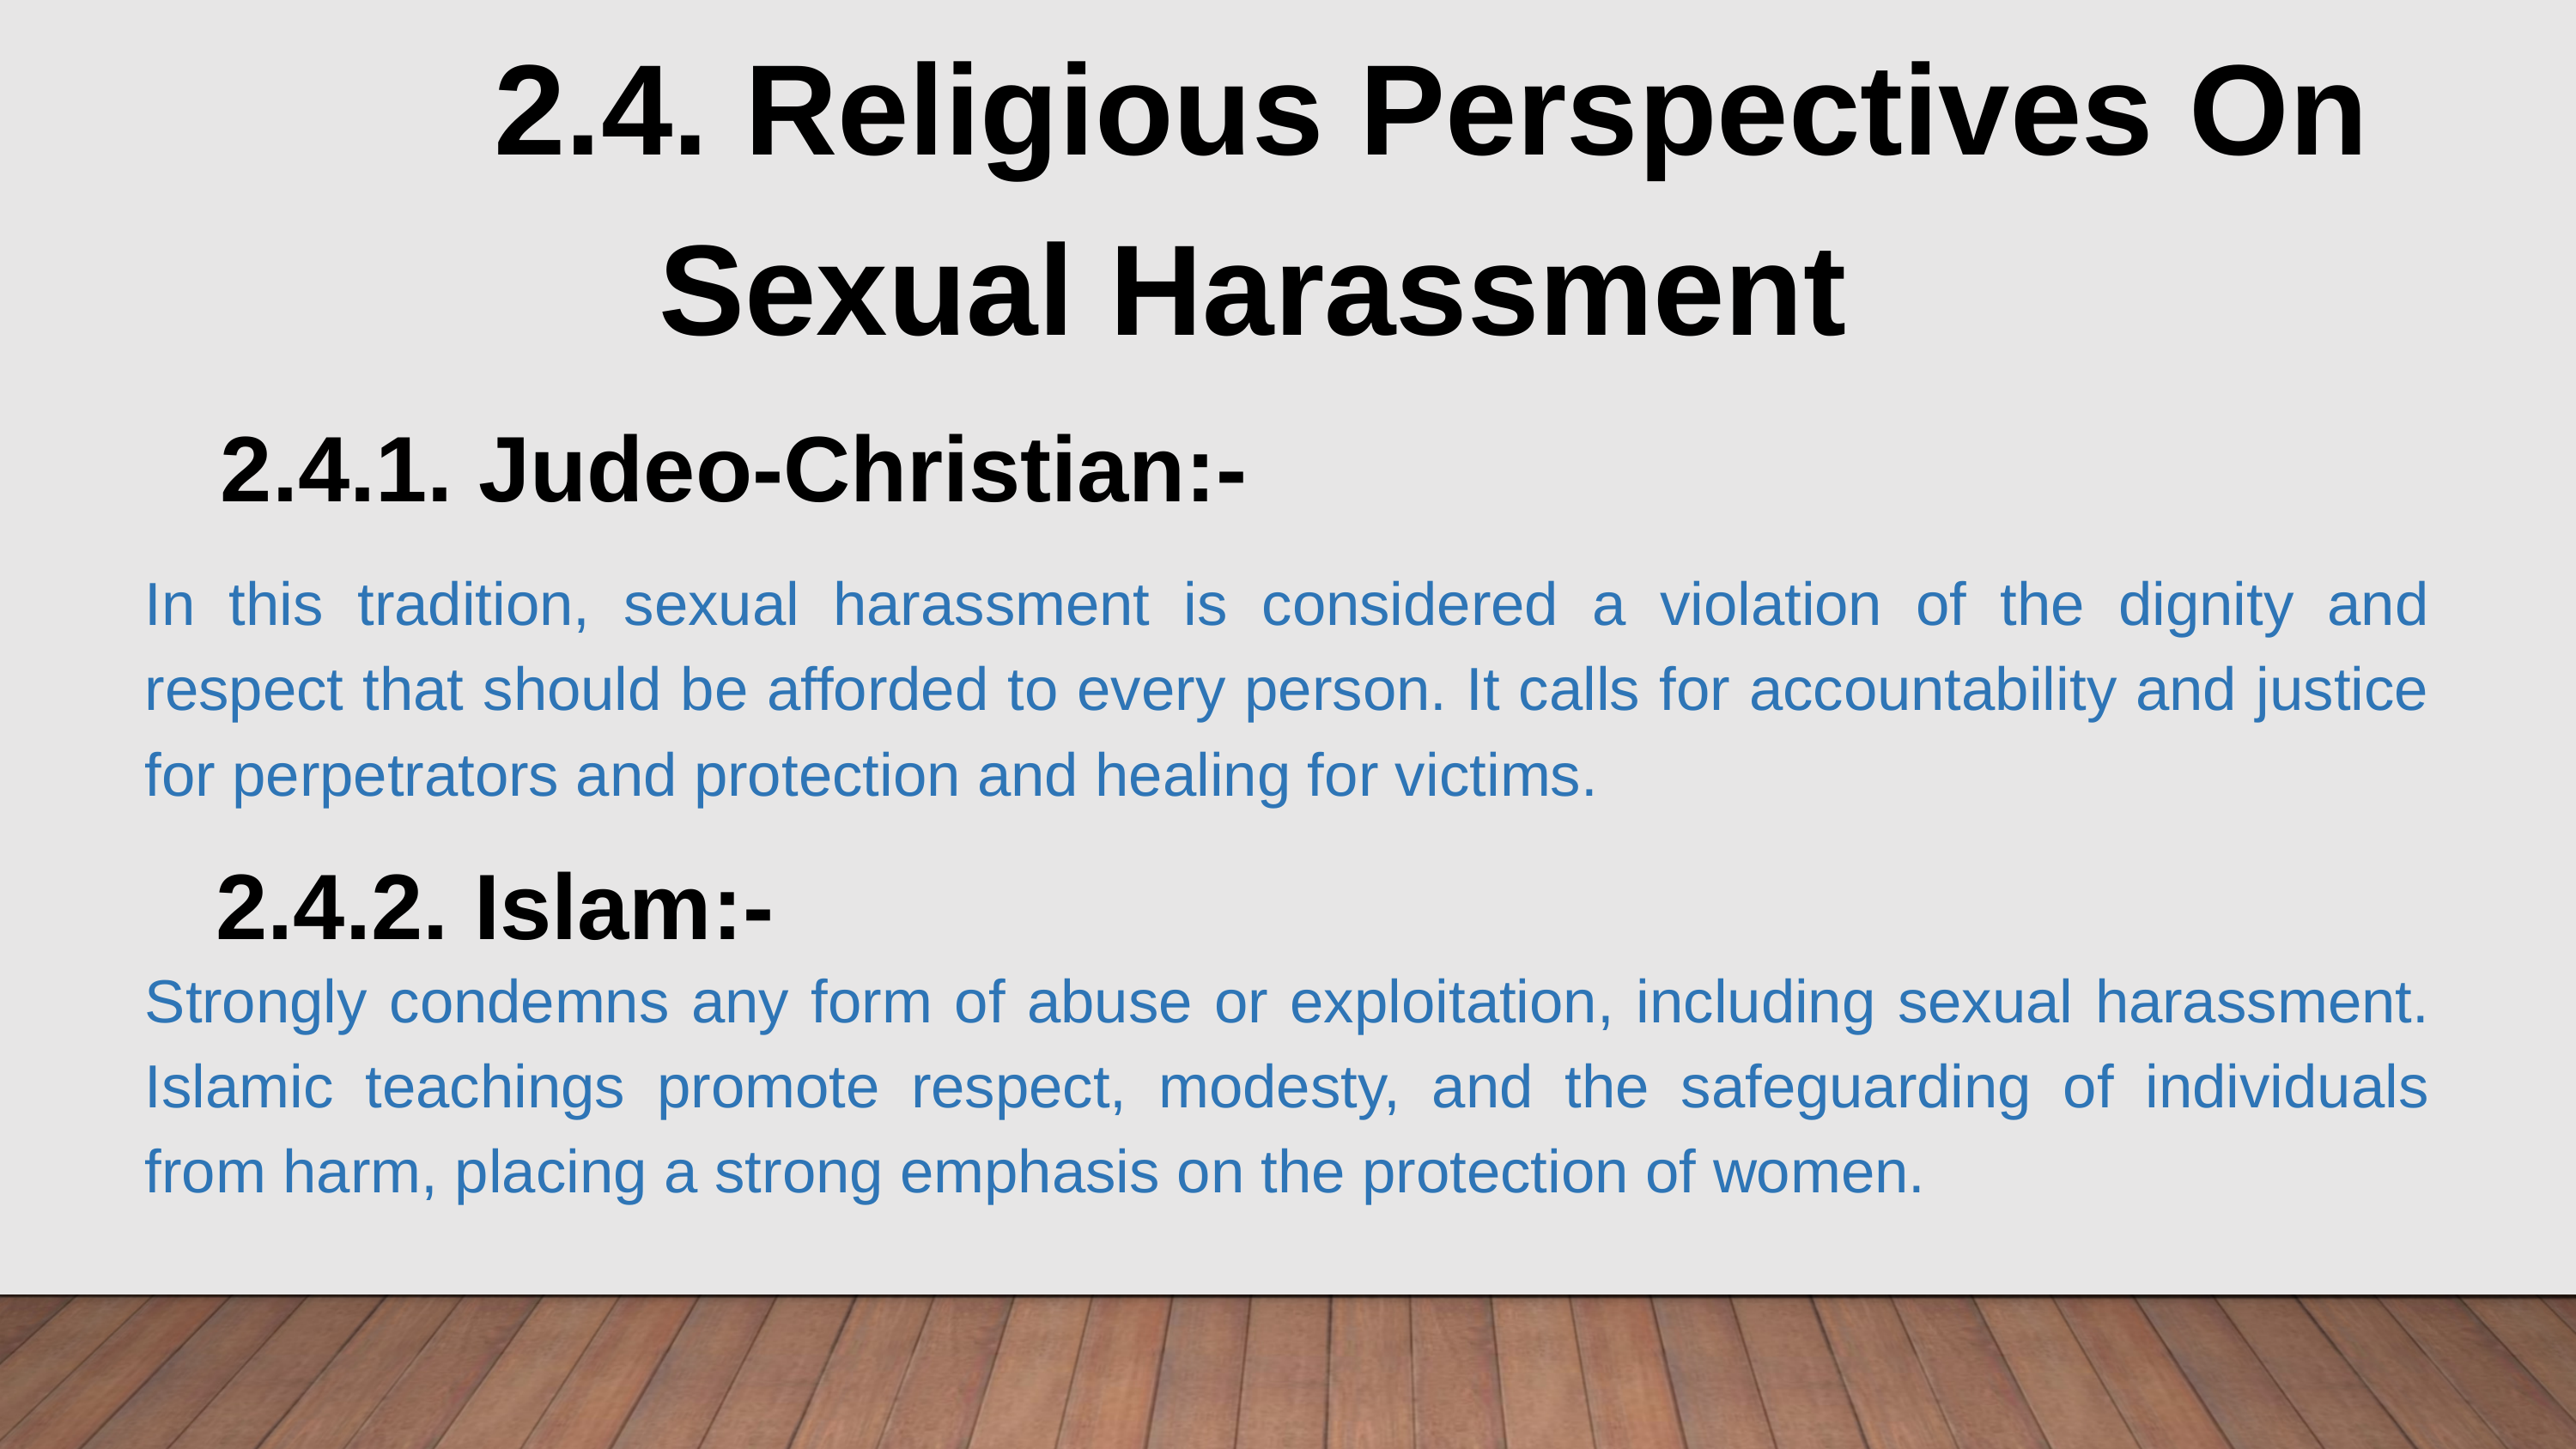

2.4. Religious Perspectives On Sexual Harassment
2.4.1. Judeo-Christian:-
In this tradition, sexual harassment is considered a violation of the dignity and respect that should be afforded to every person. It calls for accountability and justice for perpetrators and protection and healing for victims.
2.4.2. Islam:-
Strongly condemns any form of abuse or exploitation, including sexual harassment. Islamic teachings promote respect, modesty, and the safeguarding of individuals from harm, placing a strong emphasis on the protection of women.